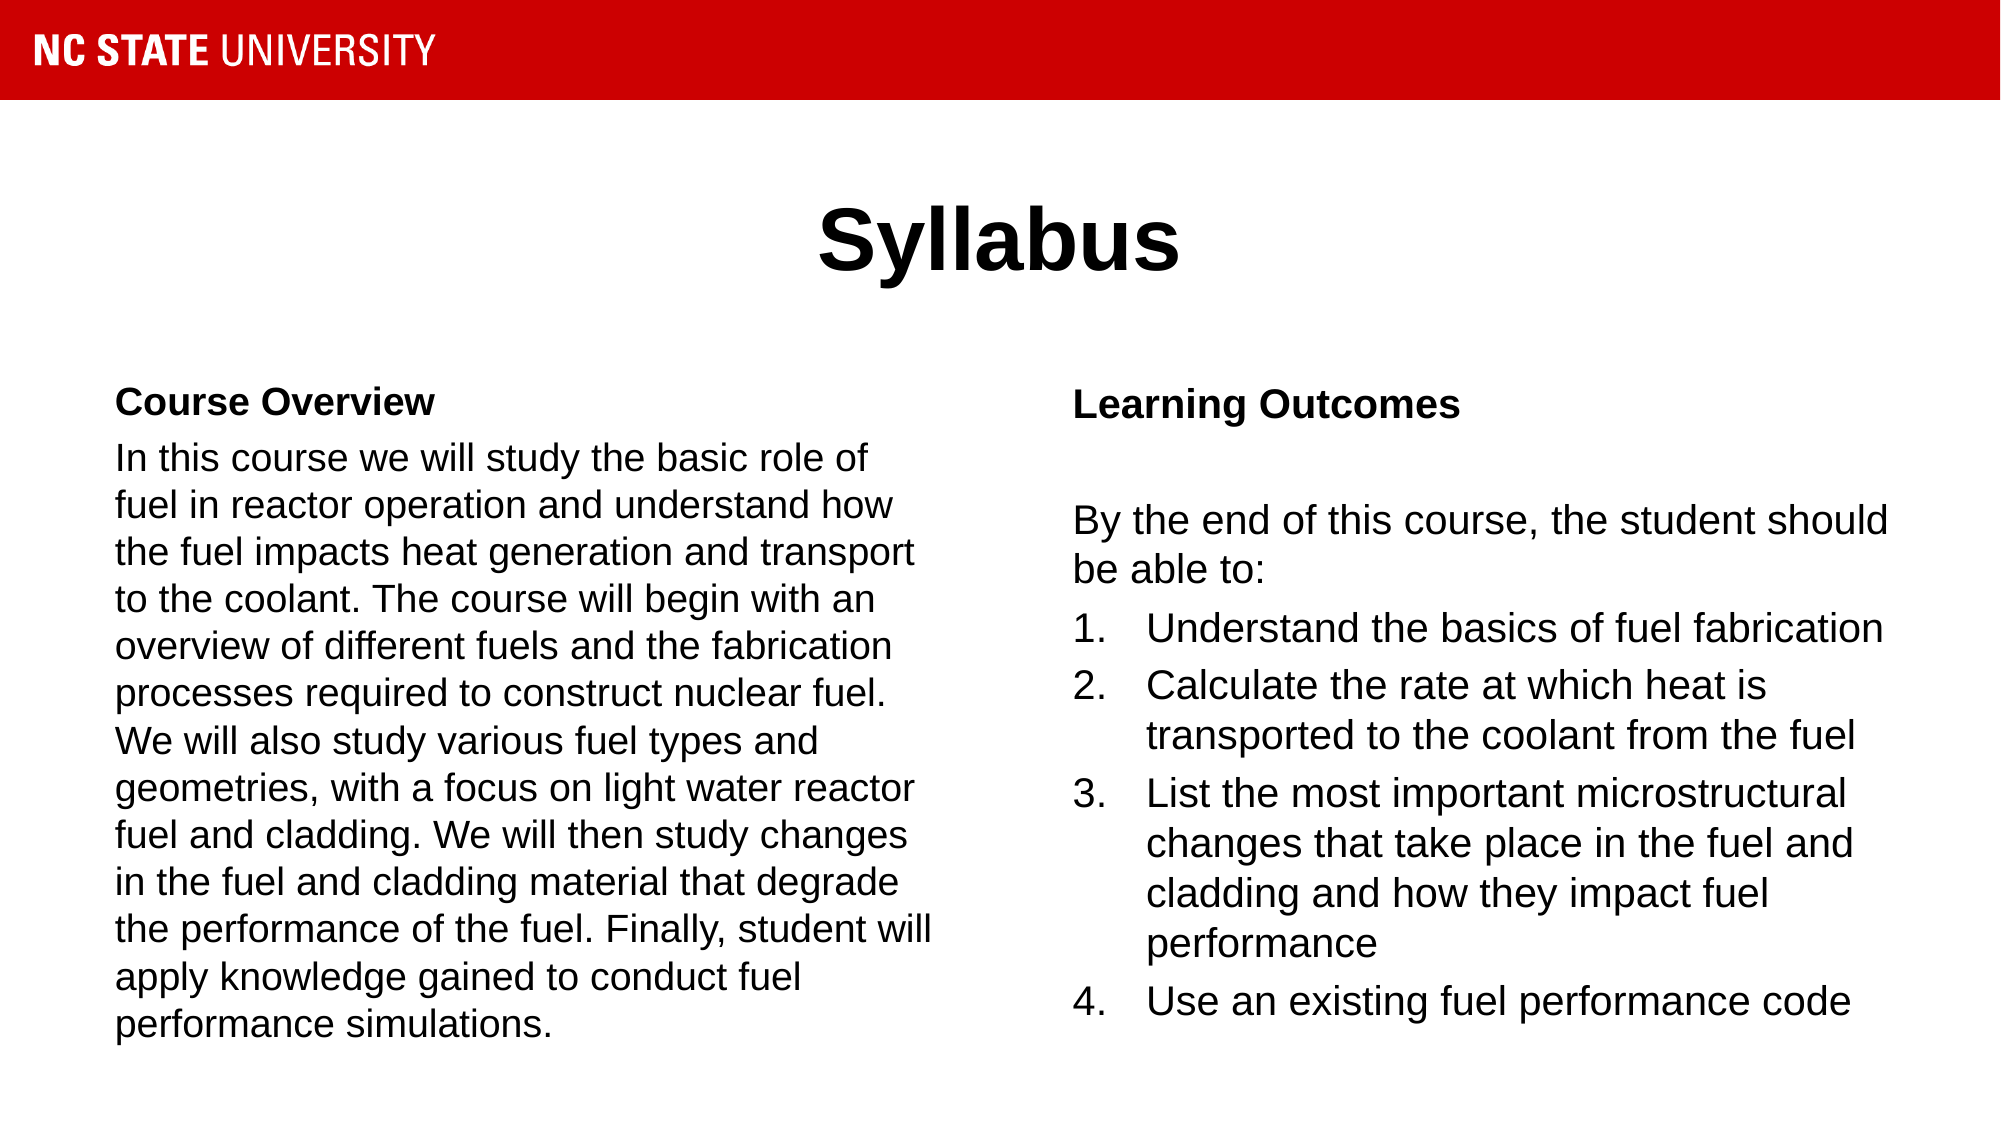

# Syllabus
Course Overview
In this course we will study the basic role of fuel in reactor operation and understand how the fuel impacts heat generation and transport to the coolant. The course will begin with an overview of different fuels and the fabrication processes required to construct nuclear fuel. We will also study various fuel types and geometries, with a focus on light water reactor fuel and cladding. We will then study changes in the fuel and cladding material that degrade the performance of the fuel. Finally, student will apply knowledge gained to conduct fuel performance simulations.

Learning Outcomes

By the end of this course, the student should be able to:
Understand the basics of fuel fabrication
Calculate the rate at which heat is transported to the coolant from the fuel
List the most important microstructural changes that take place in the fuel and cladding and how they impact fuel performance
Use an existing fuel performance code